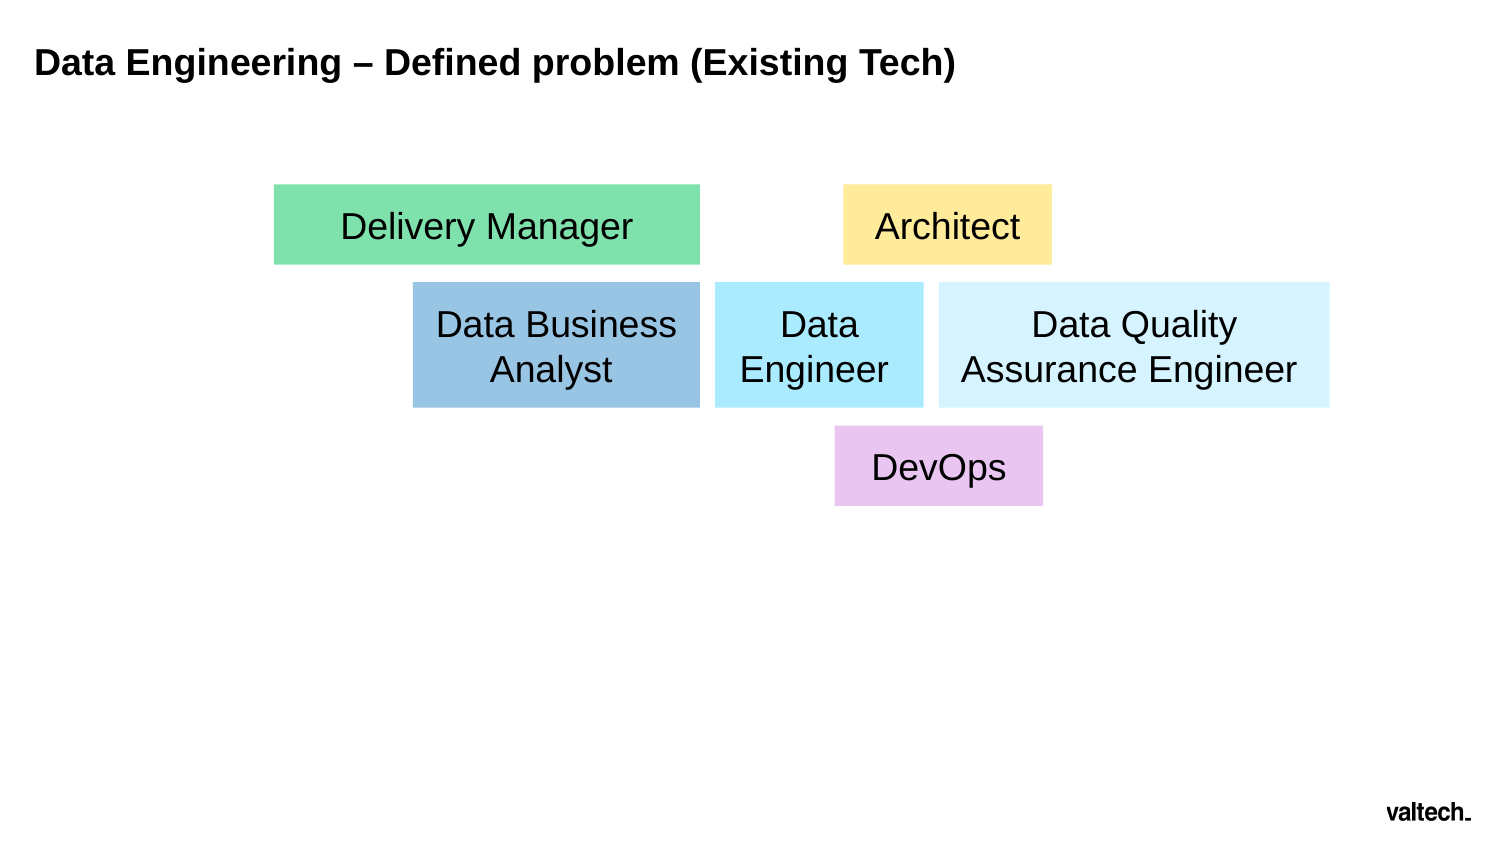

Data Engineering – Defined problem (Existing Tech)
Delivery Manager
Architect
Data Business Analyst
Data Engineer
Data Quality Assurance Engineer
DevOps